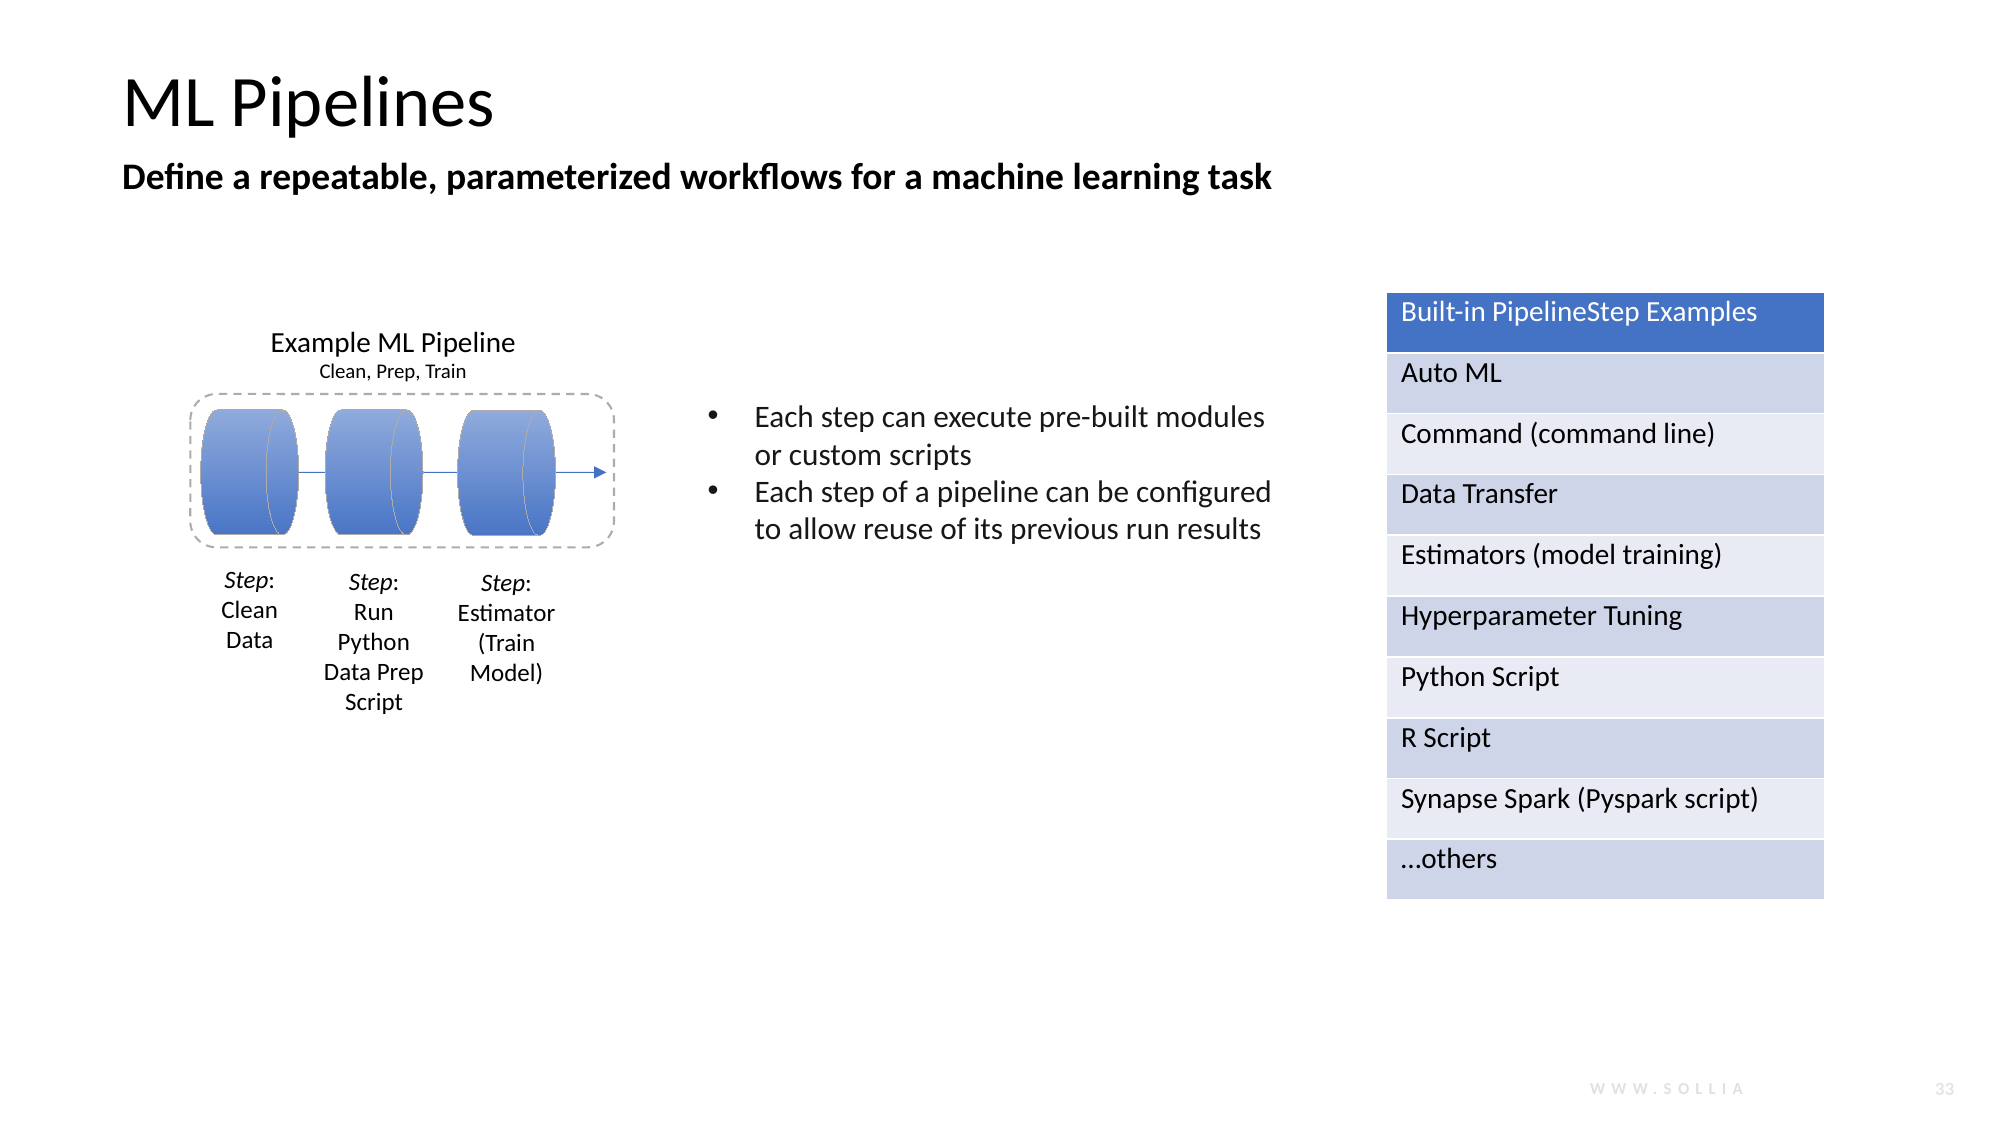

# ML Pipelines
Define a repeatable, parameterized workflows for a machine learning task
| Built-in PipelineStep Examples |
| --- |
| Auto ML |
| Command (command line) |
| Data Transfer |
| Estimators (model training) |
| Hyperparameter Tuning |
| Python Script |
| R Script |
| Synapse Spark (Pyspark script) |
| …others |
Example ML Pipeline
Clean, Prep, Train

Step:
Clean
Data

Step:
Run
Python
Data Prep
Script

Step:
Estimator
(Train
Model)
Each step can execute pre-built modules or custom scripts
Each step of a pipeline can be configured to allow reuse of its previous run results
WWW.SOLLIANCE.NET
33